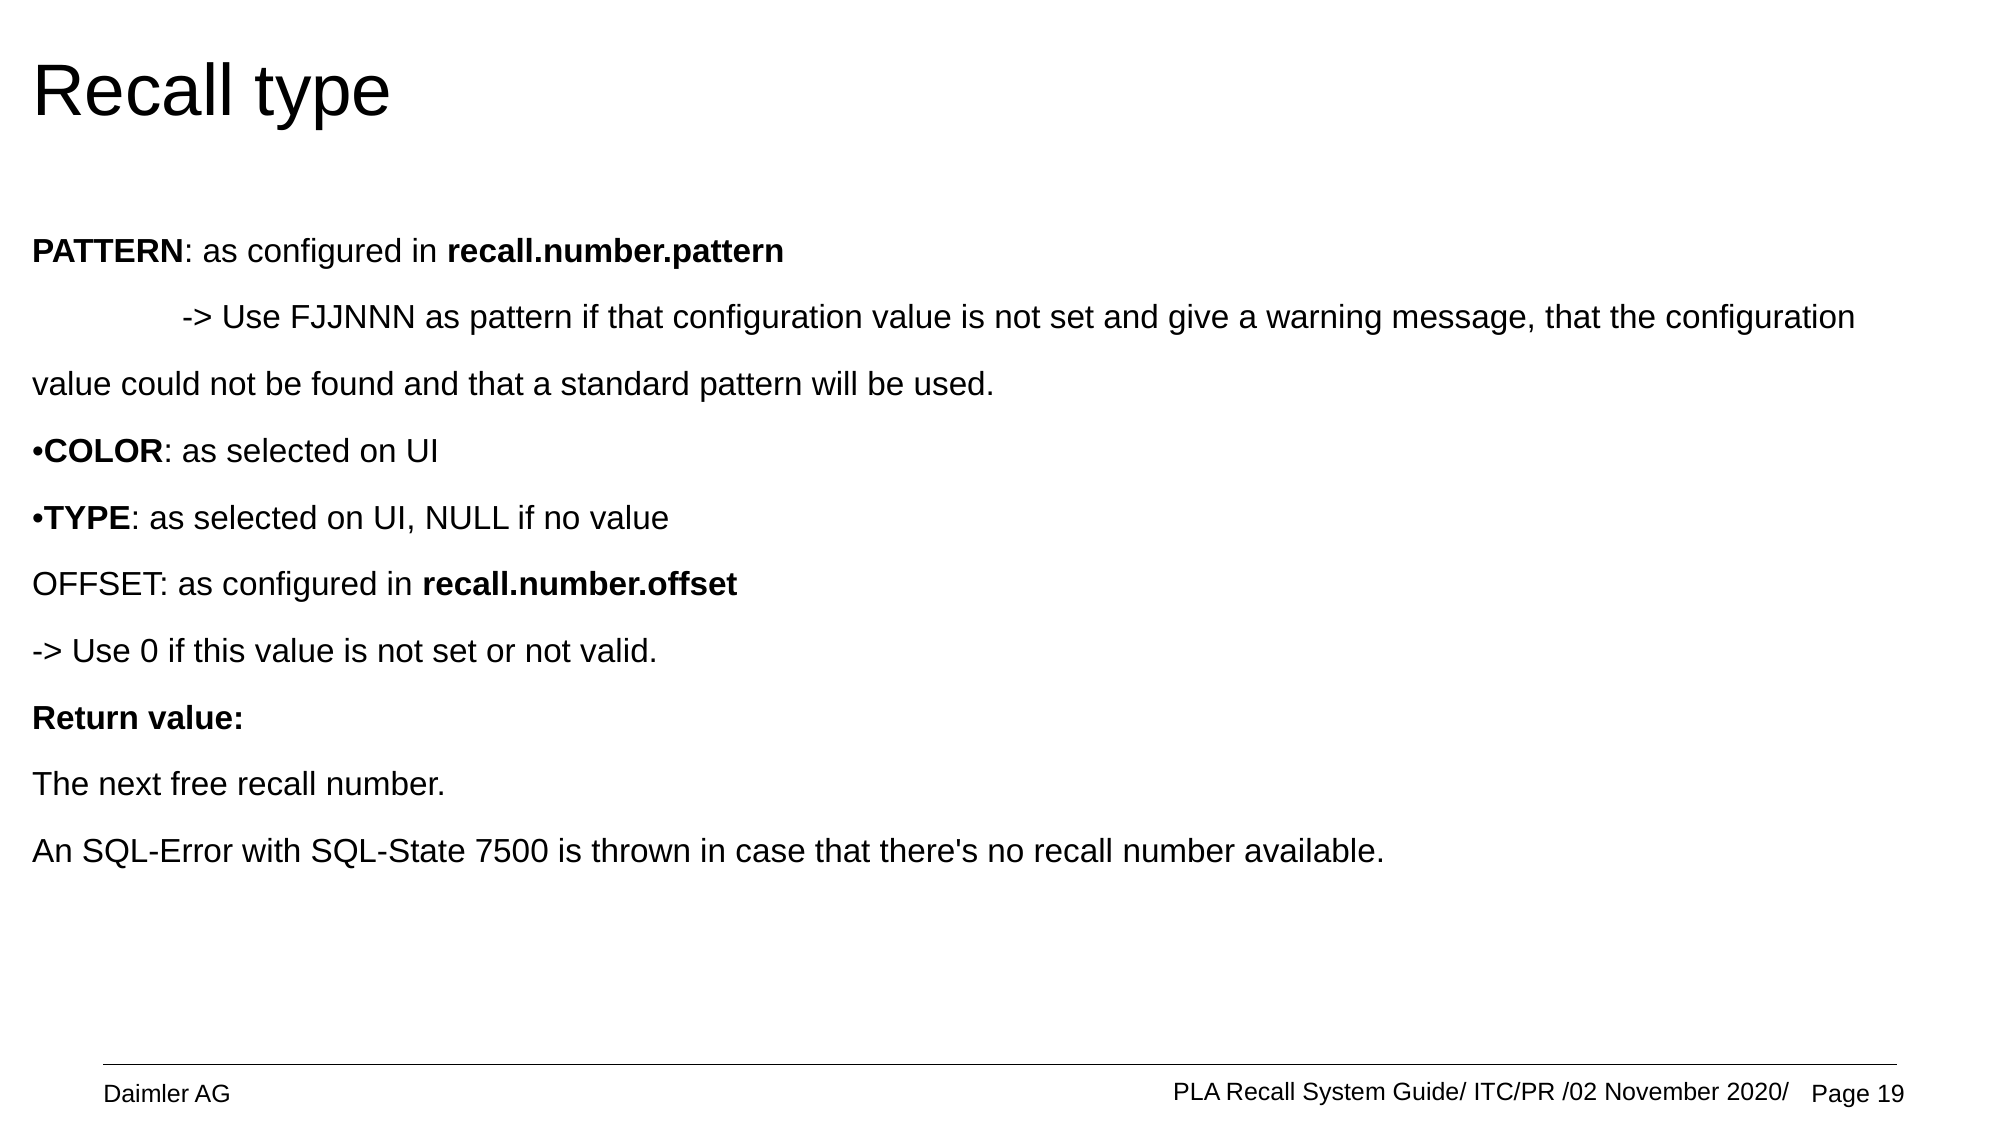

# Recall type
PATTERN: as configured in recall.number.pattern
	-> Use FJJNNN as pattern if that configuration value is not set and give a warning message, that the configuration value could not be found and that a standard pattern will be used.
•COLOR: as selected on UI
•TYPE: as selected on UI, NULL if no value
OFFSET: as configured in recall.number.offset
-> Use 0 if this value is not set or not valid.
Return value:
The next free recall number.
An SQL-Error with SQL-State 7500 is thrown in case that there's no recall number available.
PLA Recall System Guide/ ITC/PR /02 November 2020/
Page 19